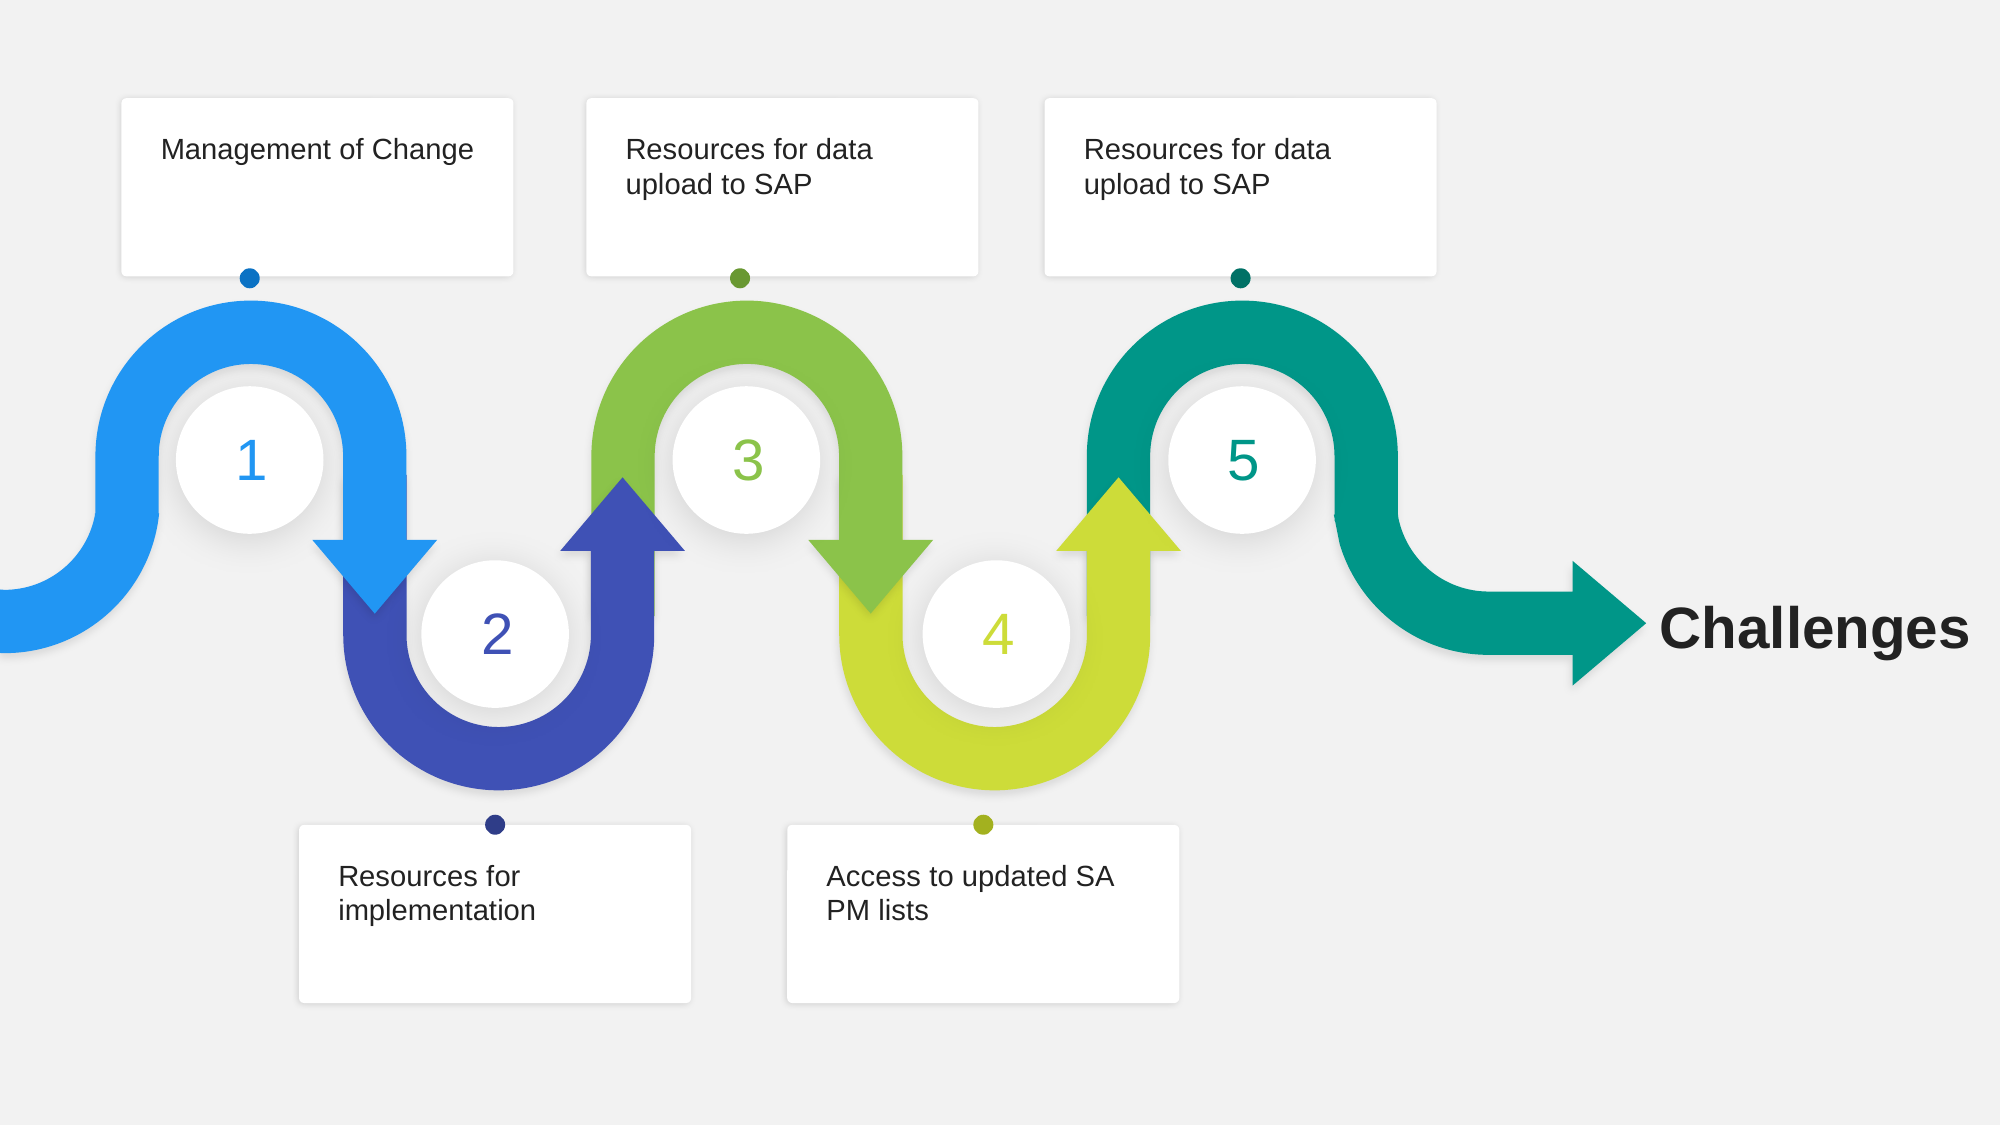

Management of Change

Resources for data upload to SAP

Resources for data upload to SAP

1
3
5

2
4
Challenges

Resources for implementation

Access to updated SA PM lists